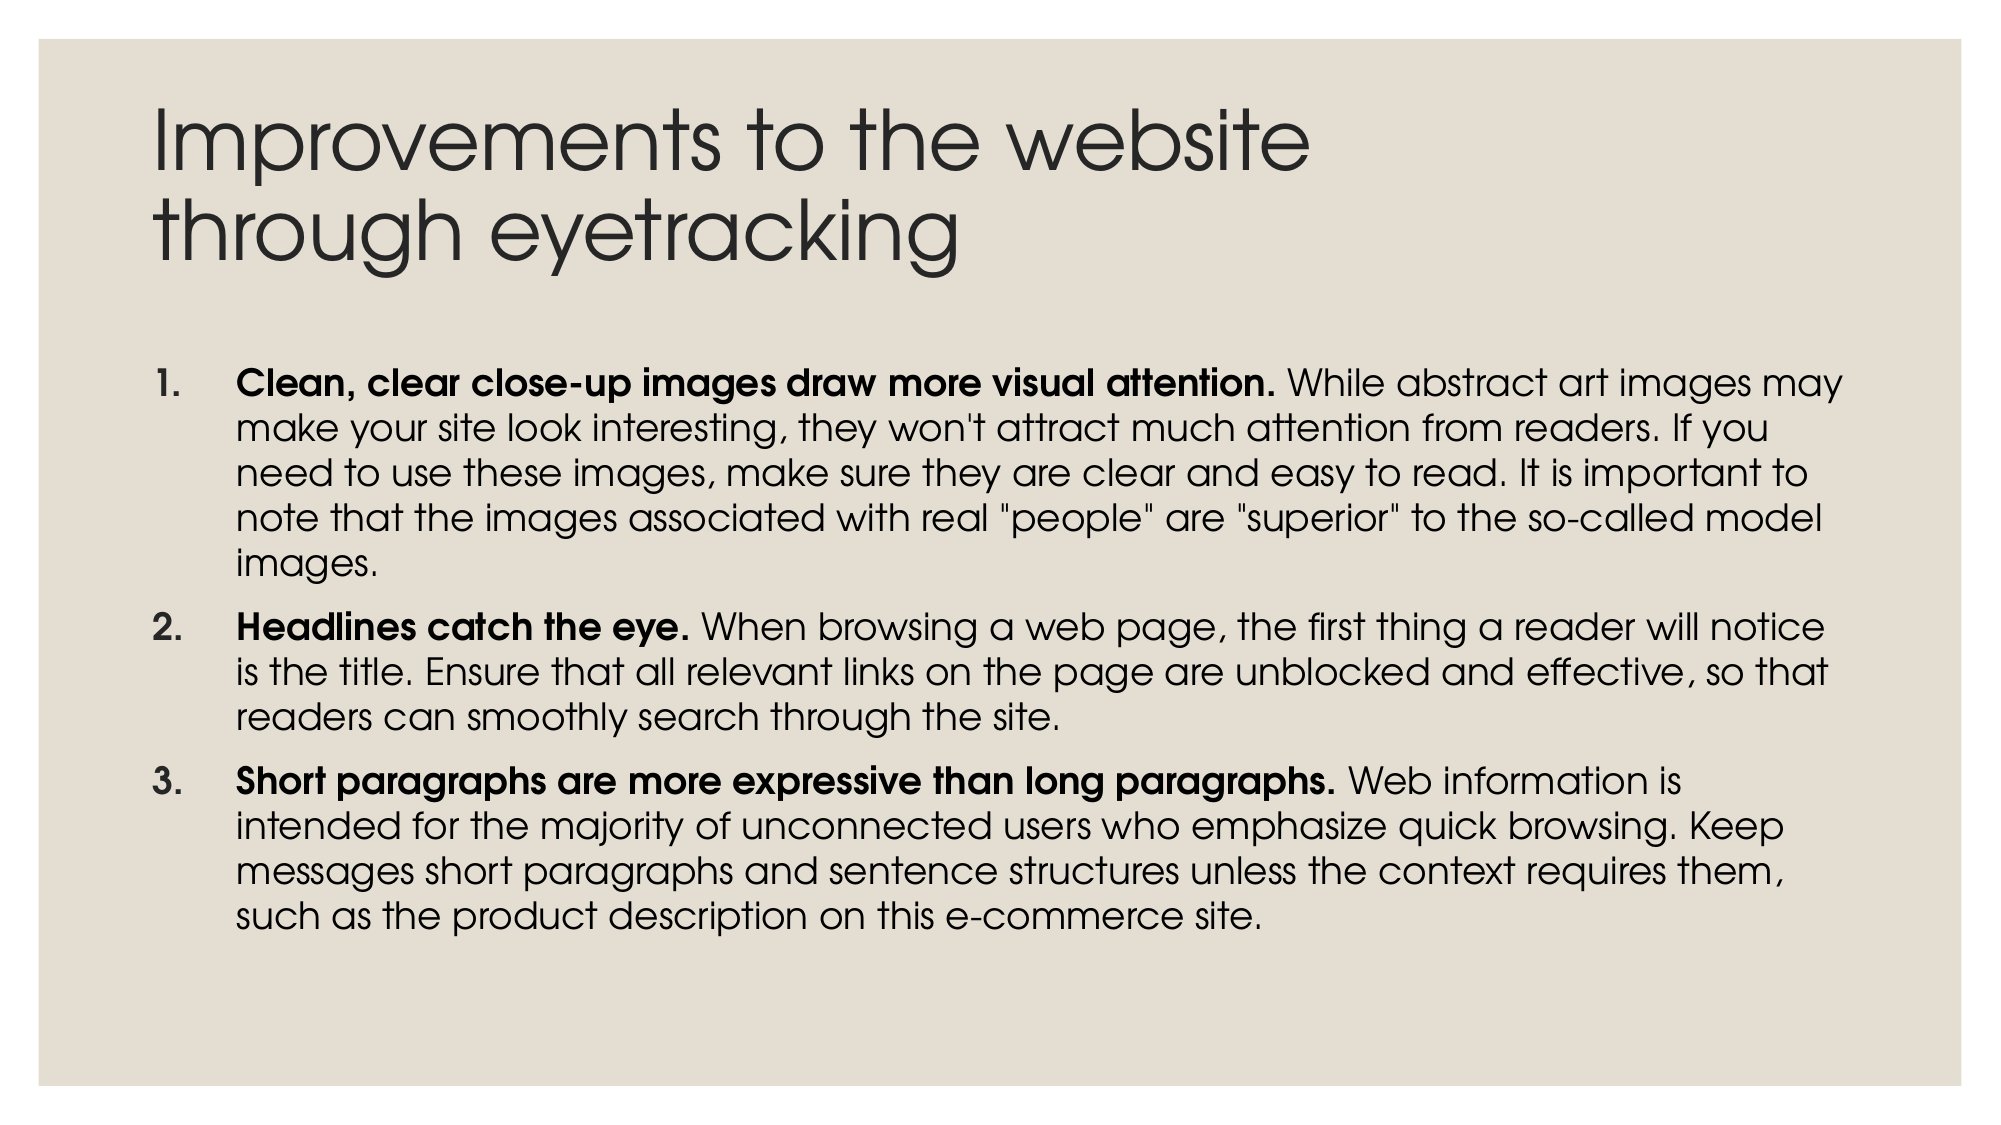

# Improvements to the website through eyetracking
Clean, clear close-up images draw more visual attention. While abstract art images may make your site look interesting, they won't attract much attention from readers. If you need to use these images, make sure they are clear and easy to read. It is important to note that the images associated with real "people" are "superior" to the so-called model images.
Headlines catch the eye. When browsing a web page, the first thing a reader will notice is the title. Ensure that all relevant links on the page are unblocked and effective, so that readers can smoothly search through the site.
Short paragraphs are more expressive than long paragraphs. Web information is intended for the majority of unconnected users who emphasize quick browsing. Keep messages short paragraphs and sentence structures unless the context requires them, such as the product description on this e-commerce site.